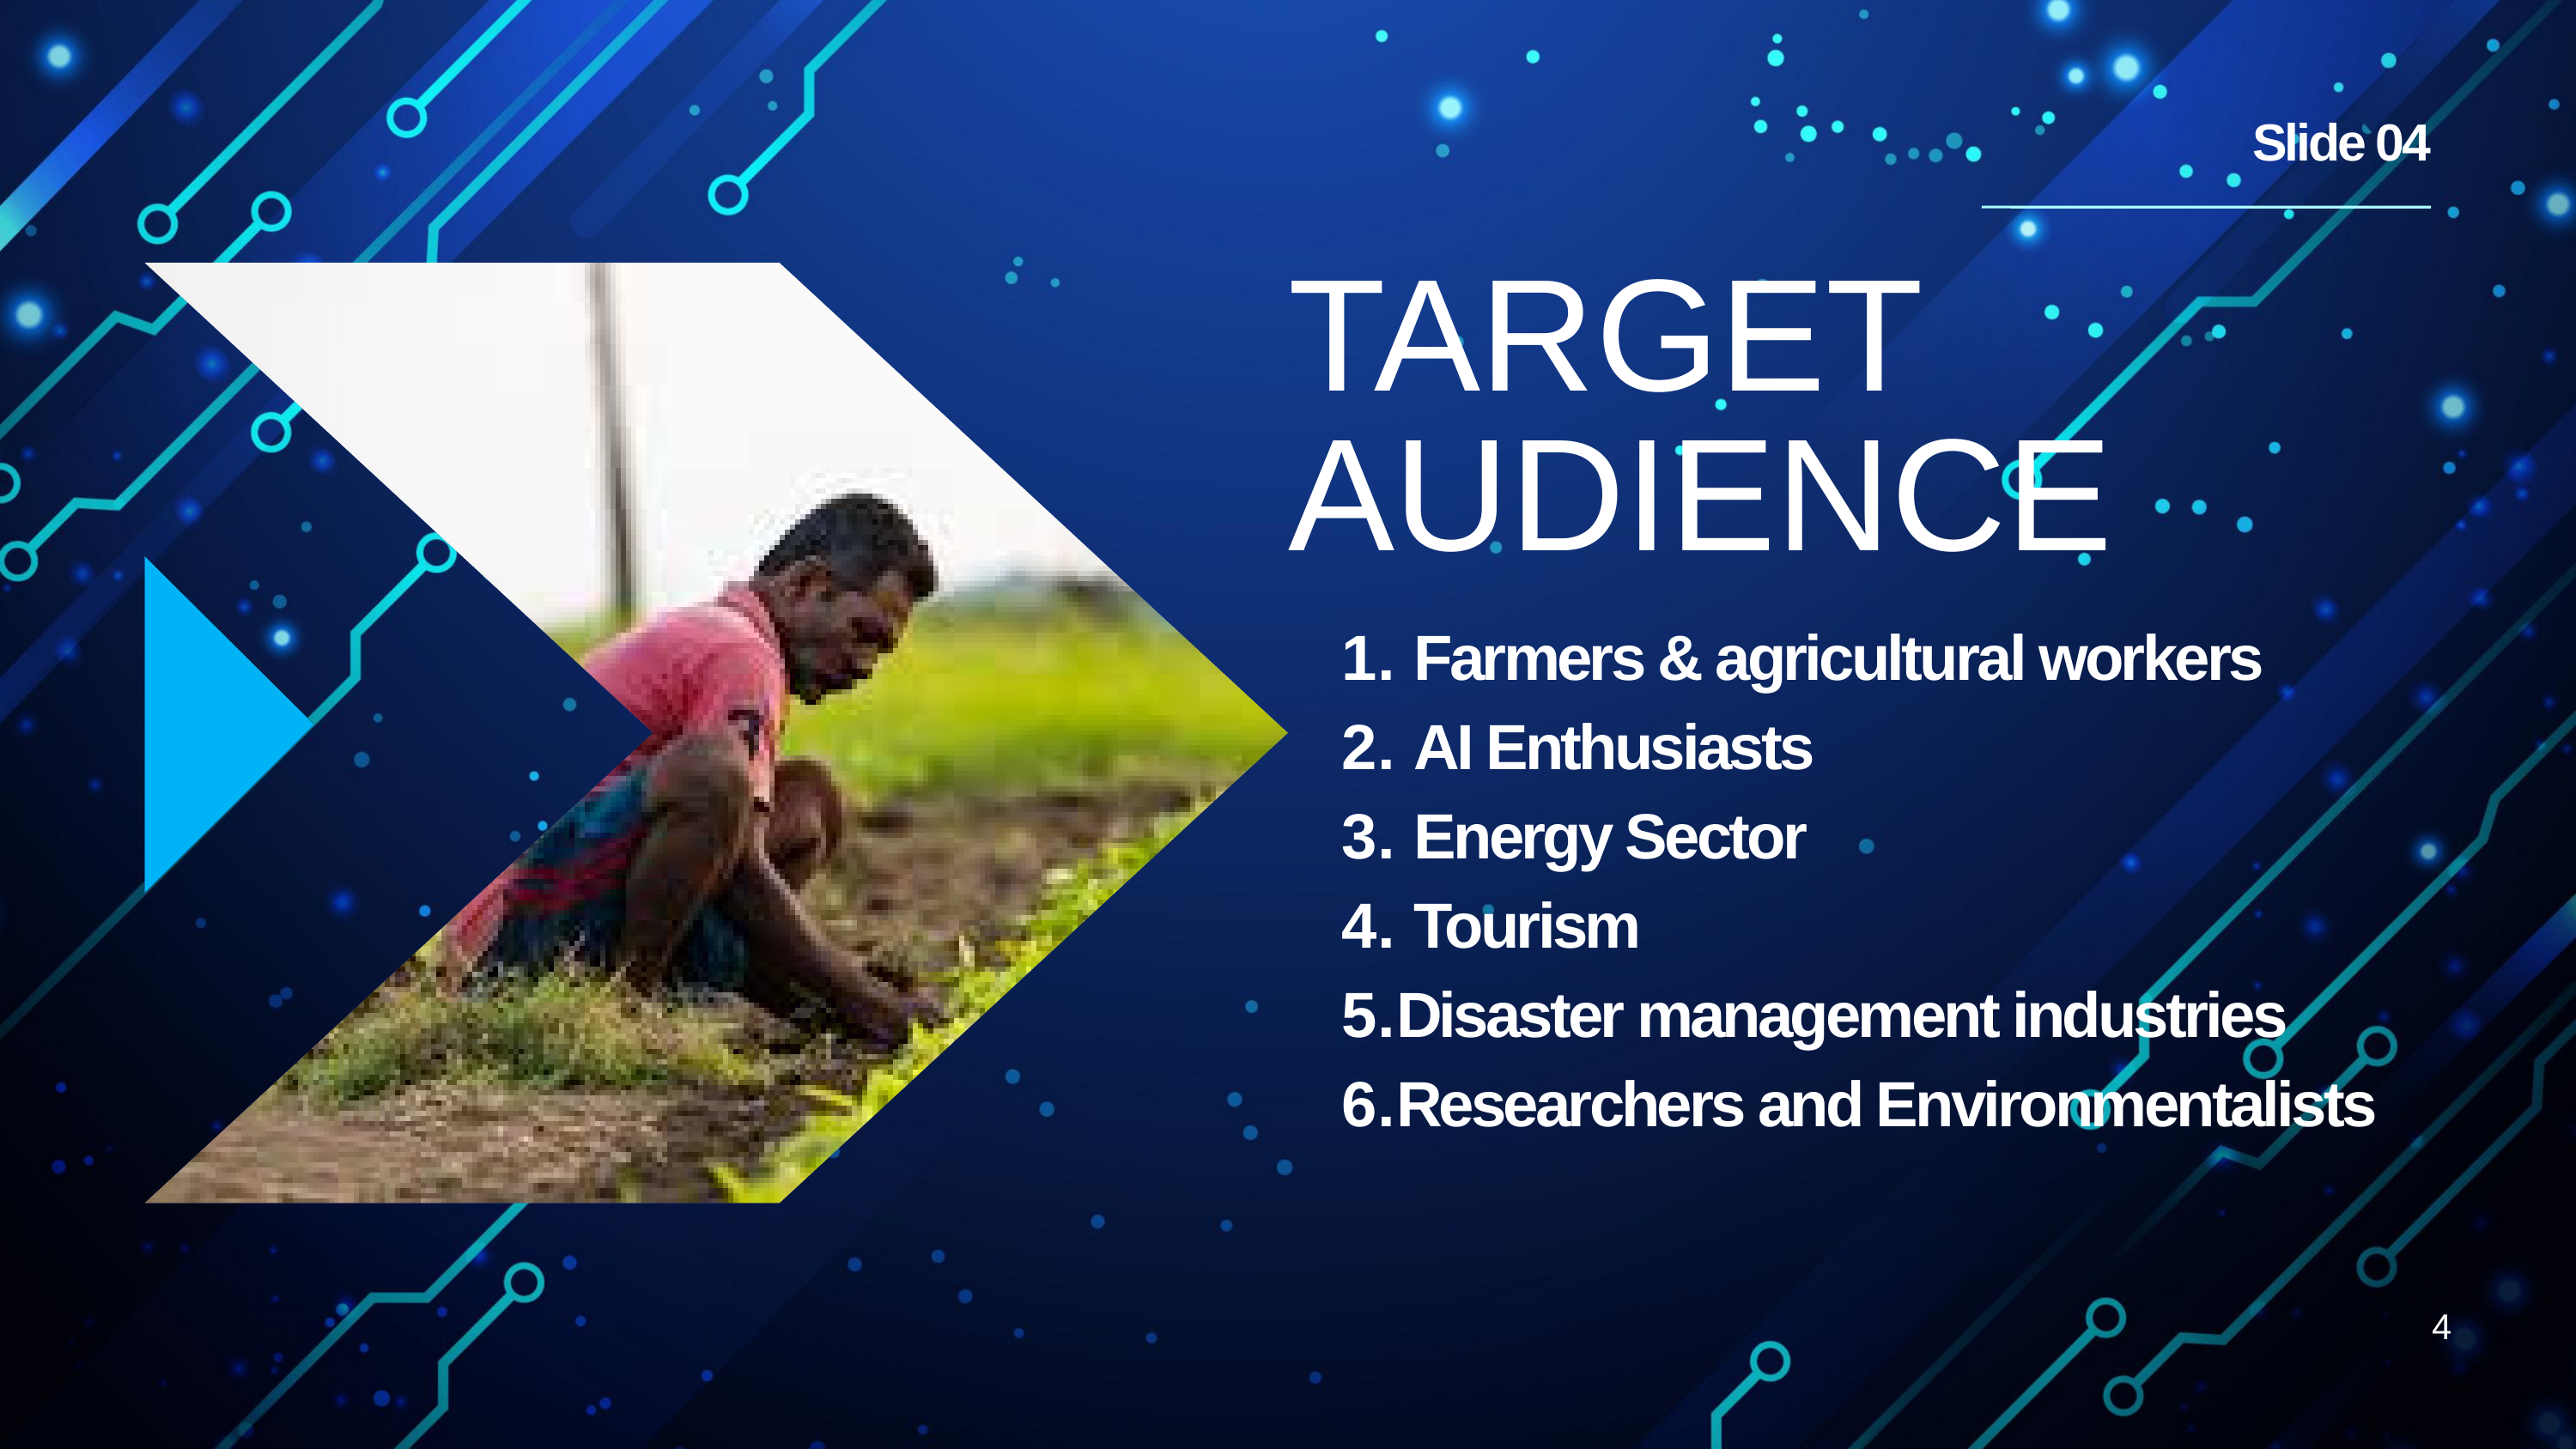

Slide 04

TARGET AUDIENCE

 Farmers & agricultural workers
 AI Enthusiasts
 Energy Sector
 Tourism
Disaster management industries
Researchers and Environmentalists

4